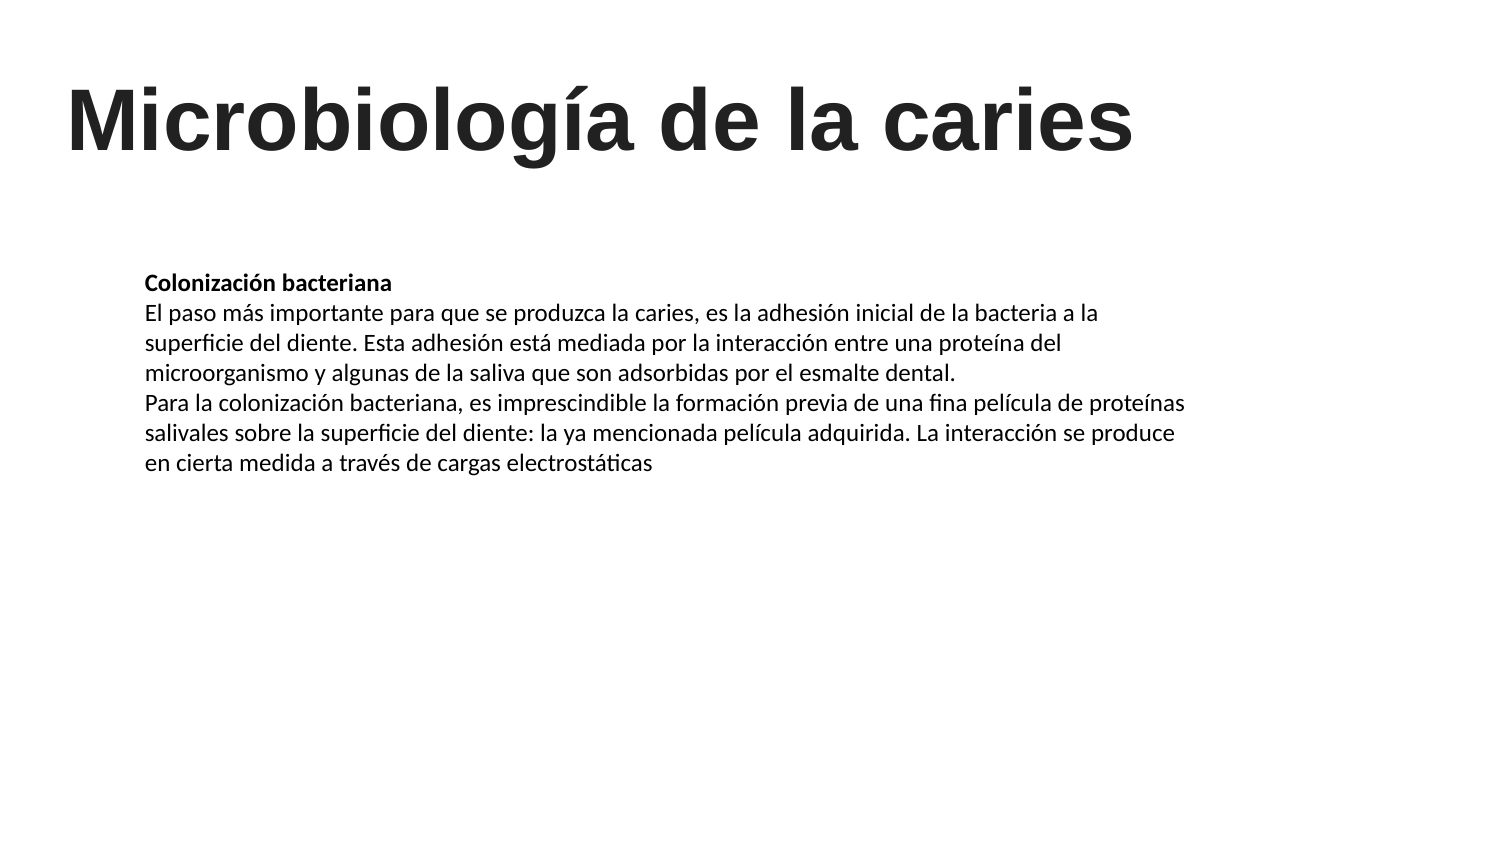

# Microbiología de la caries

Colonización bacteriana
El paso más importante para que se produzca la caries, es la adhesión inicial de la bacteria a la superficie del diente. Esta adhesión está mediada por la interacción entre una proteína del microorganismo y algunas de la saliva que son adsorbidas por el esmalte dental.
Para la colonización bacteriana, es imprescindible la formación previa de una fina película de proteínas salivales sobre la superficie del diente: la ya mencionada película adquirida. La interacción se produce en cierta medida a través de cargas electrostáticas